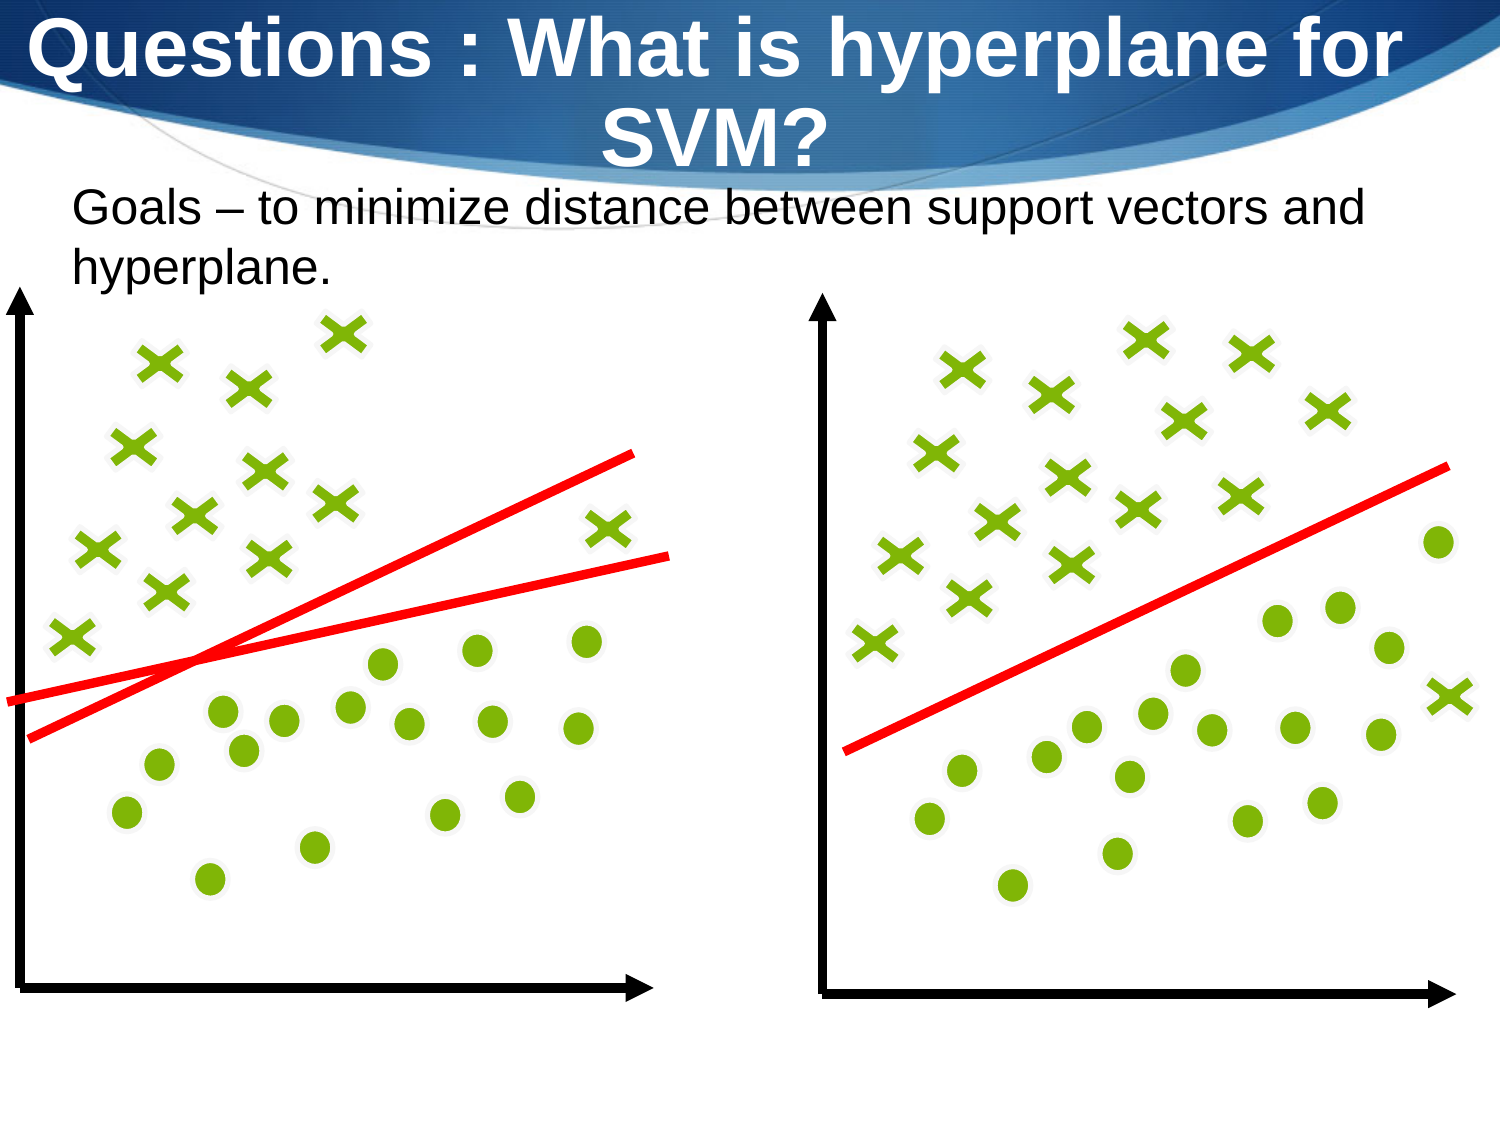

Questions : What is hyperplane for SVM?
Goals – to minimize distance between support vectors and hyperplane.